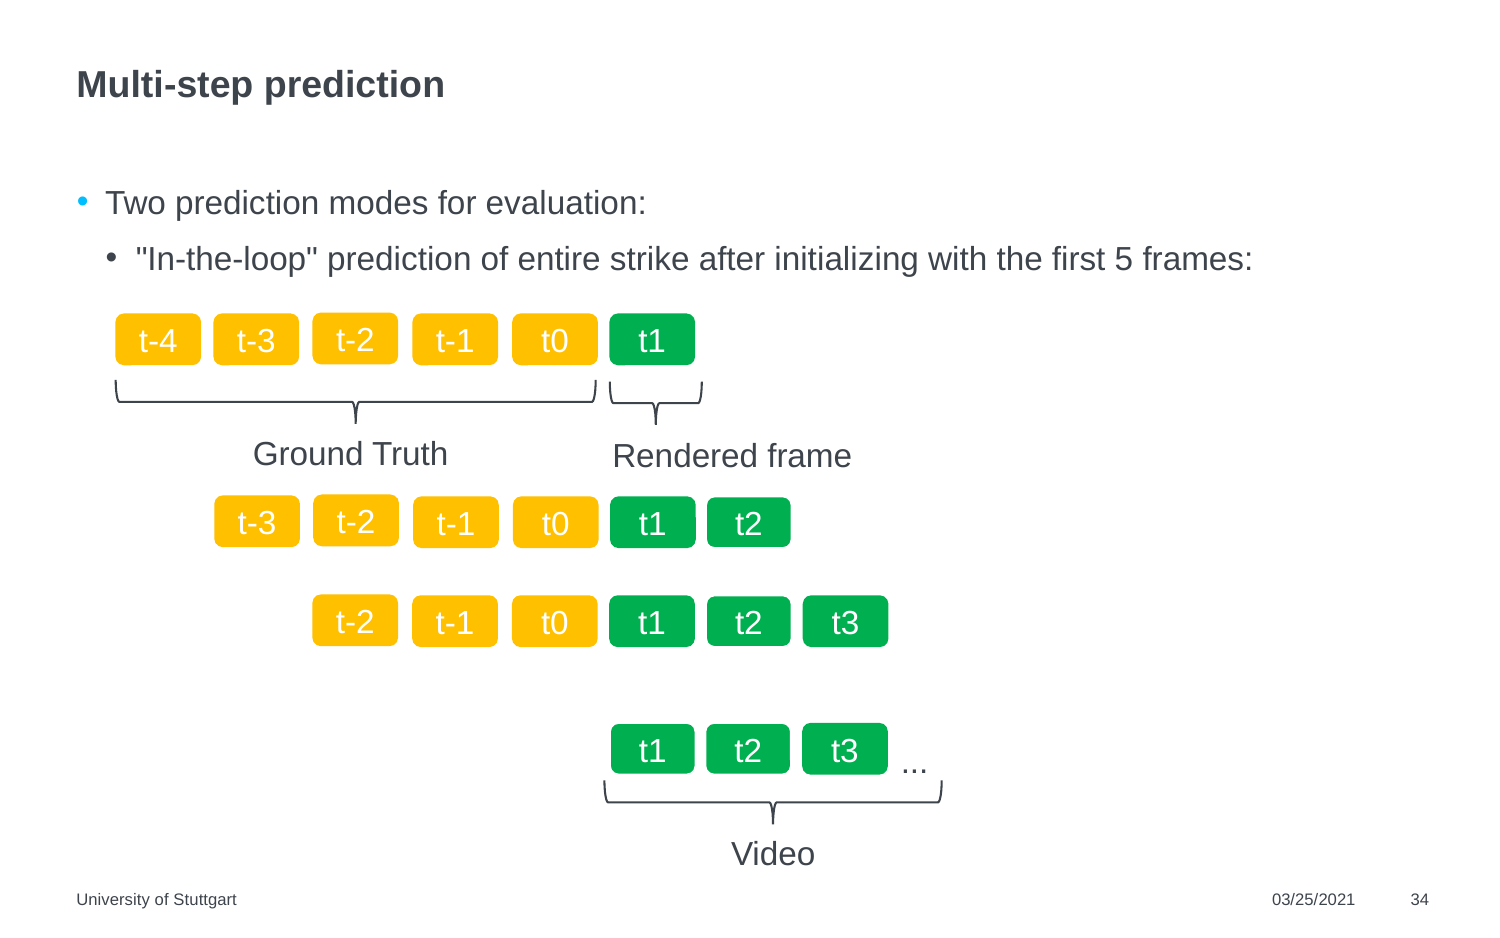

# Multi-step prediction

Two prediction modes for evaluation:
"In-the-loop" prediction of entire strike after initializing with the first 5 frames:

t-2
t1
t-1
t0
t-4
t-3

Ground Truth
Rendered frame
t-2
t-3
t1
t-1
t0
t2
t-2
t3
t1
t2
t-1
t0

t1
t3
t2
...
Video
University of Stuttgart
03/25/2021
34